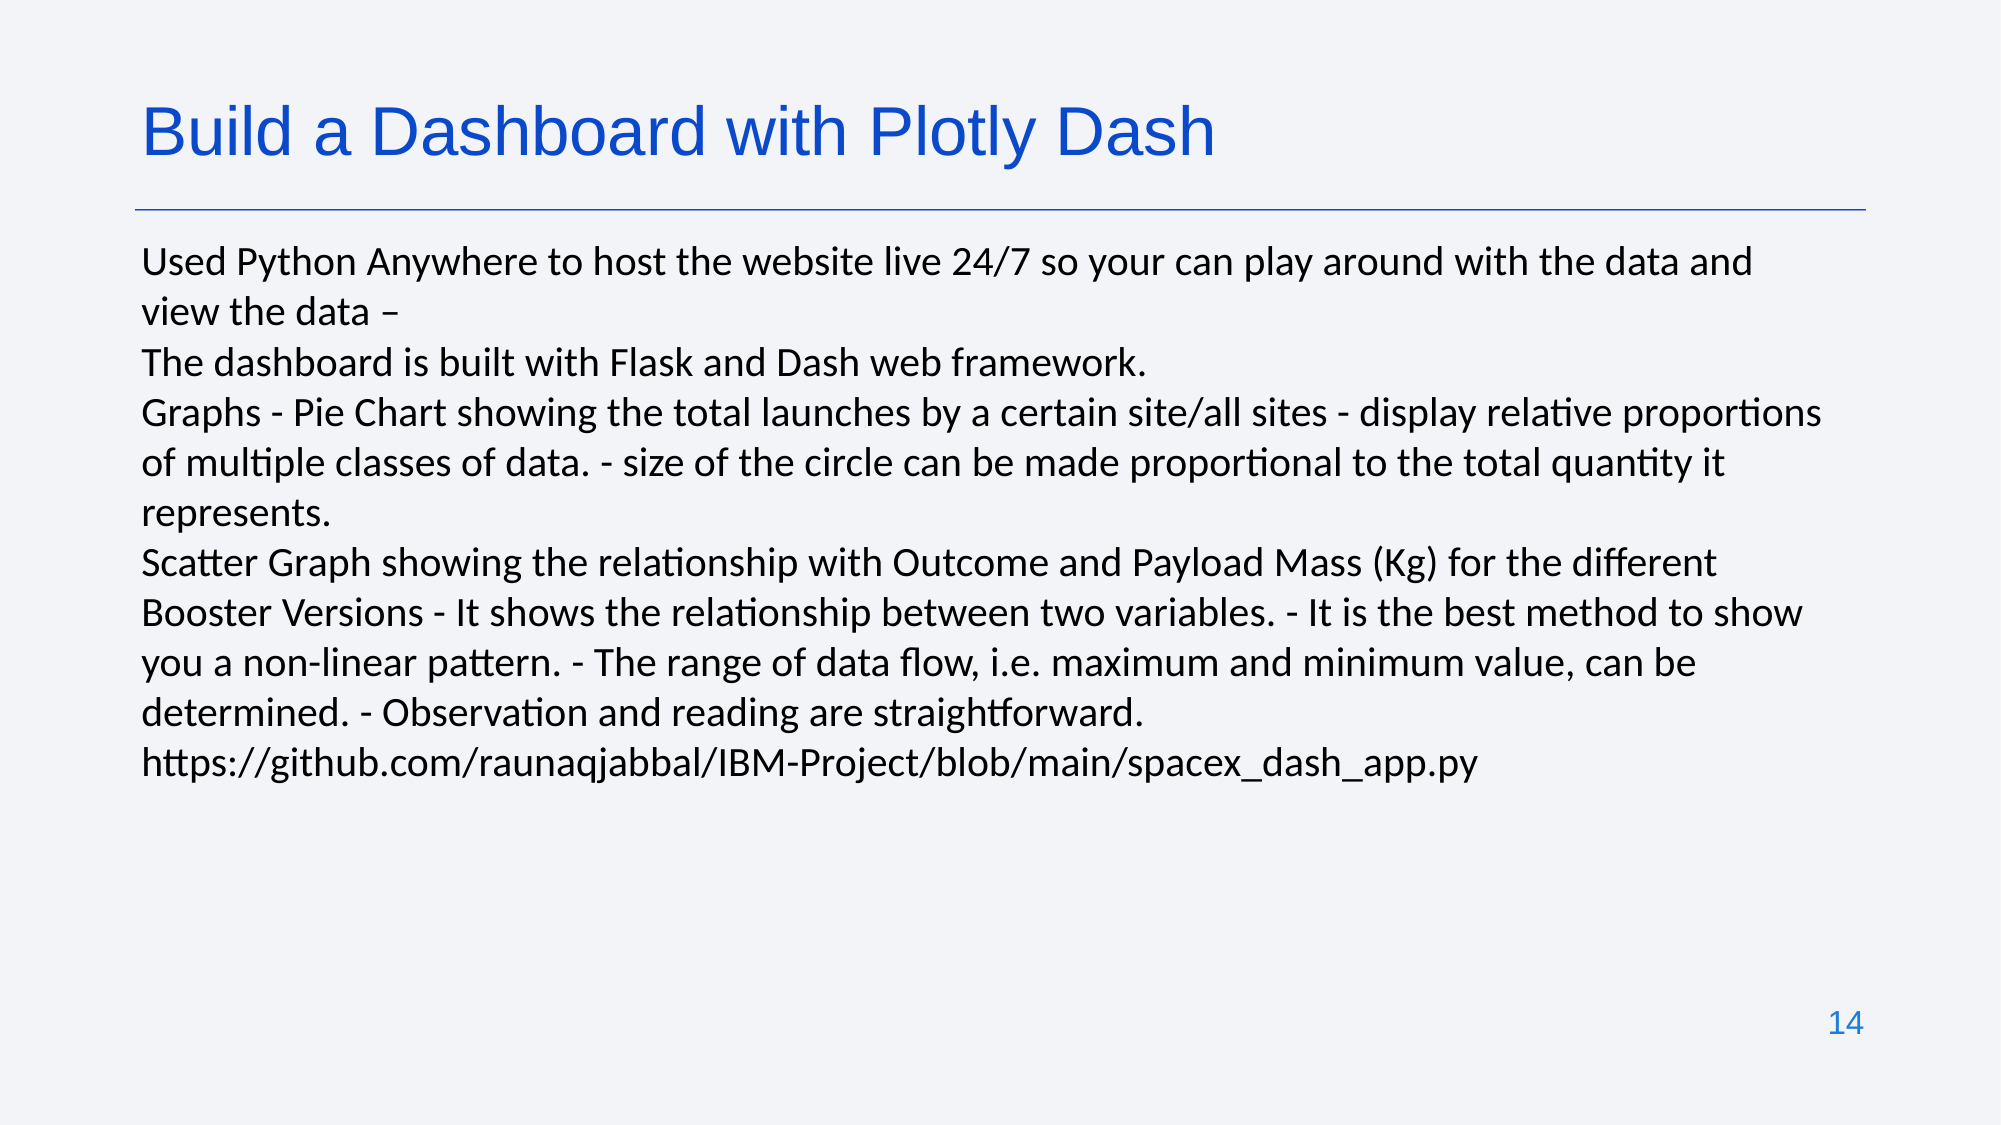

Build a Dashboard with Plotly Dash
Used Python Anywhere to host the website live 24/7 so your can play around with the data and view the data –
The dashboard is built with Flask and Dash web framework.
Graphs - Pie Chart showing the total launches by a certain site/all sites - display relative proportions of multiple classes of data. - size of the circle can be made proportional to the total quantity it represents.
Scatter Graph showing the relationship with Outcome and Payload Mass (Kg) for the different Booster Versions - It shows the relationship between two variables. - It is the best method to show you a non-linear pattern. - The range of data flow, i.e. maximum and minimum value, can be determined. - Observation and reading are straightforward.
https://github.com/raunaqjabbal/IBM-Project/blob/main/spacex_dash_app.py

14